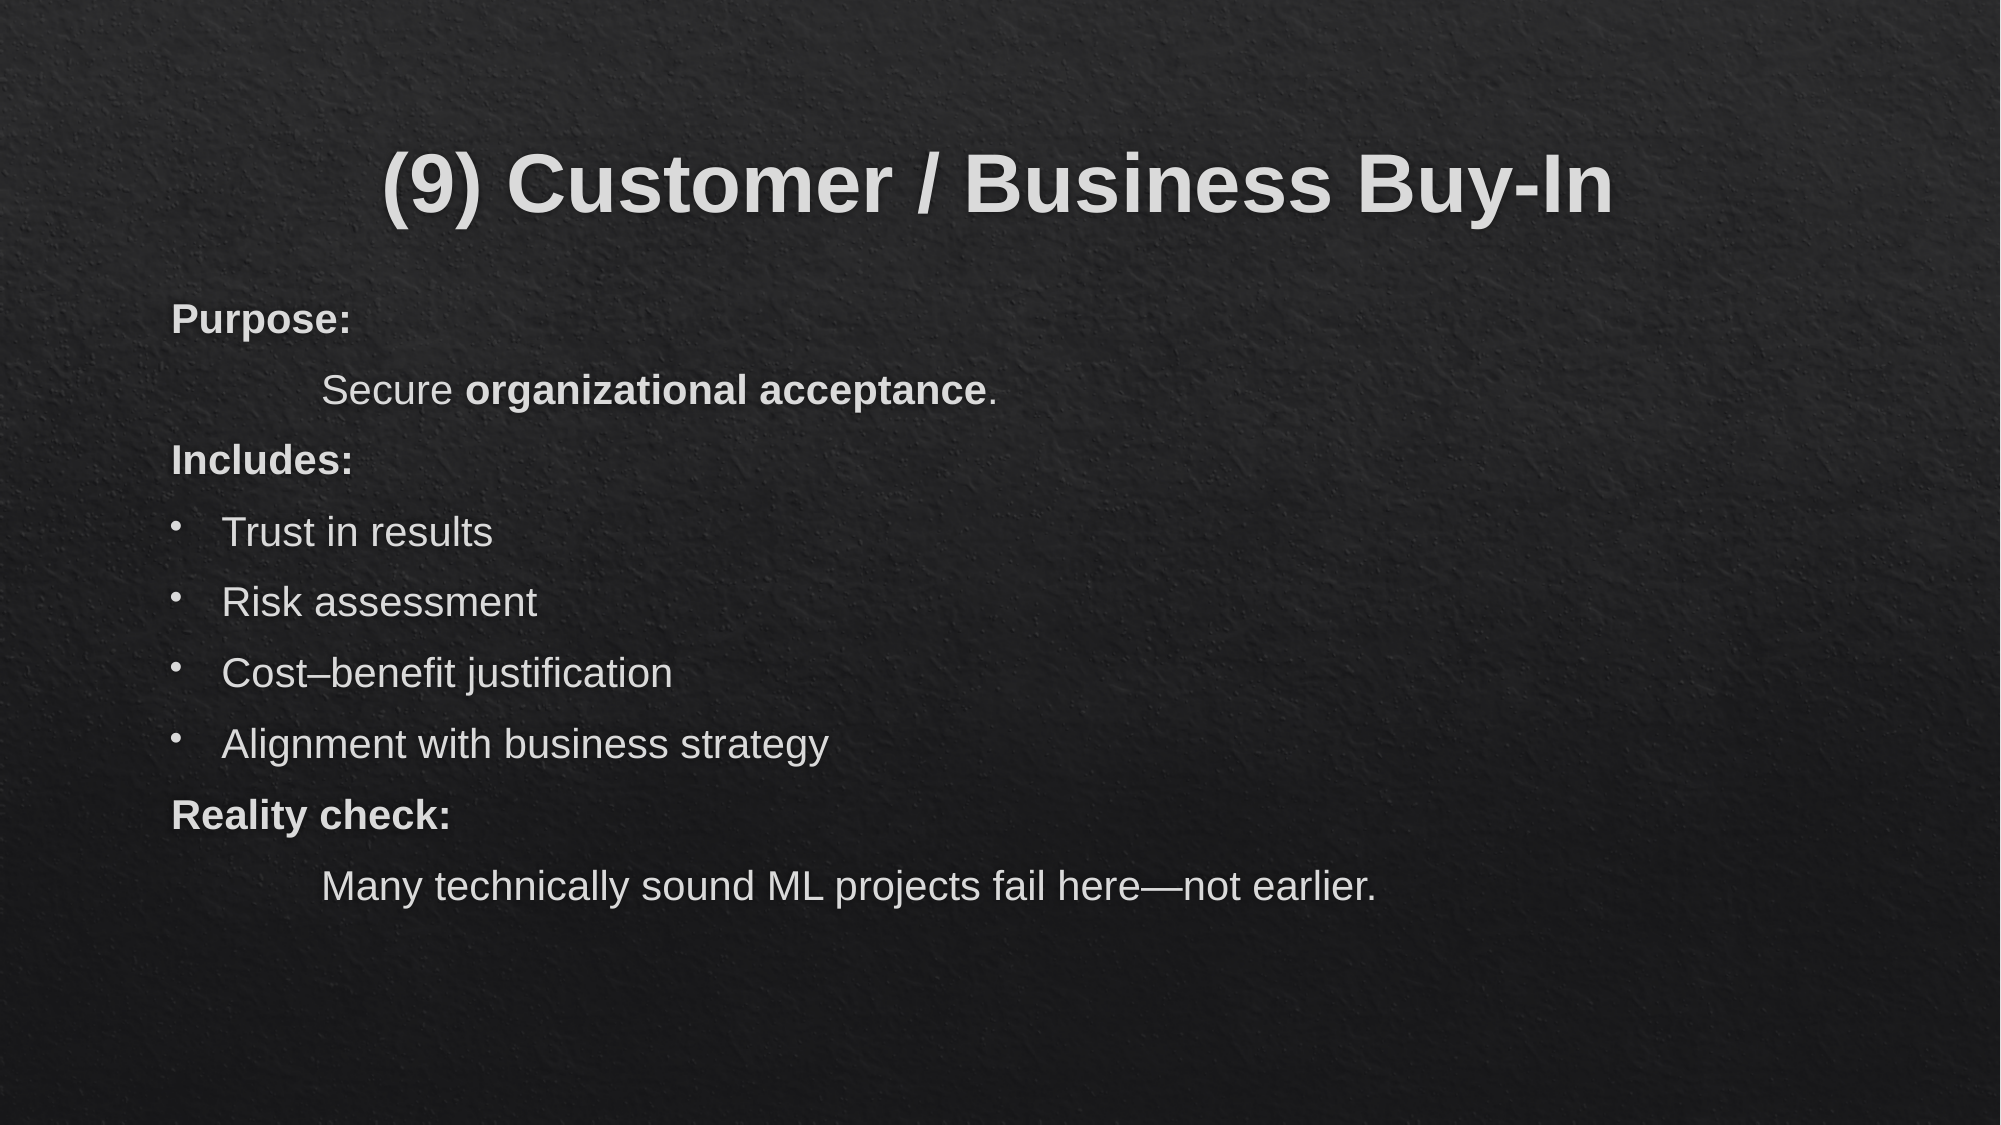

# (9) Customer / Business Buy-In
Purpose:
	Secure organizational acceptance.
Includes:
Trust in results
Risk assessment
Cost–benefit justification
Alignment with business strategy
Reality check:
	Many technically sound ML projects fail here—not earlier.